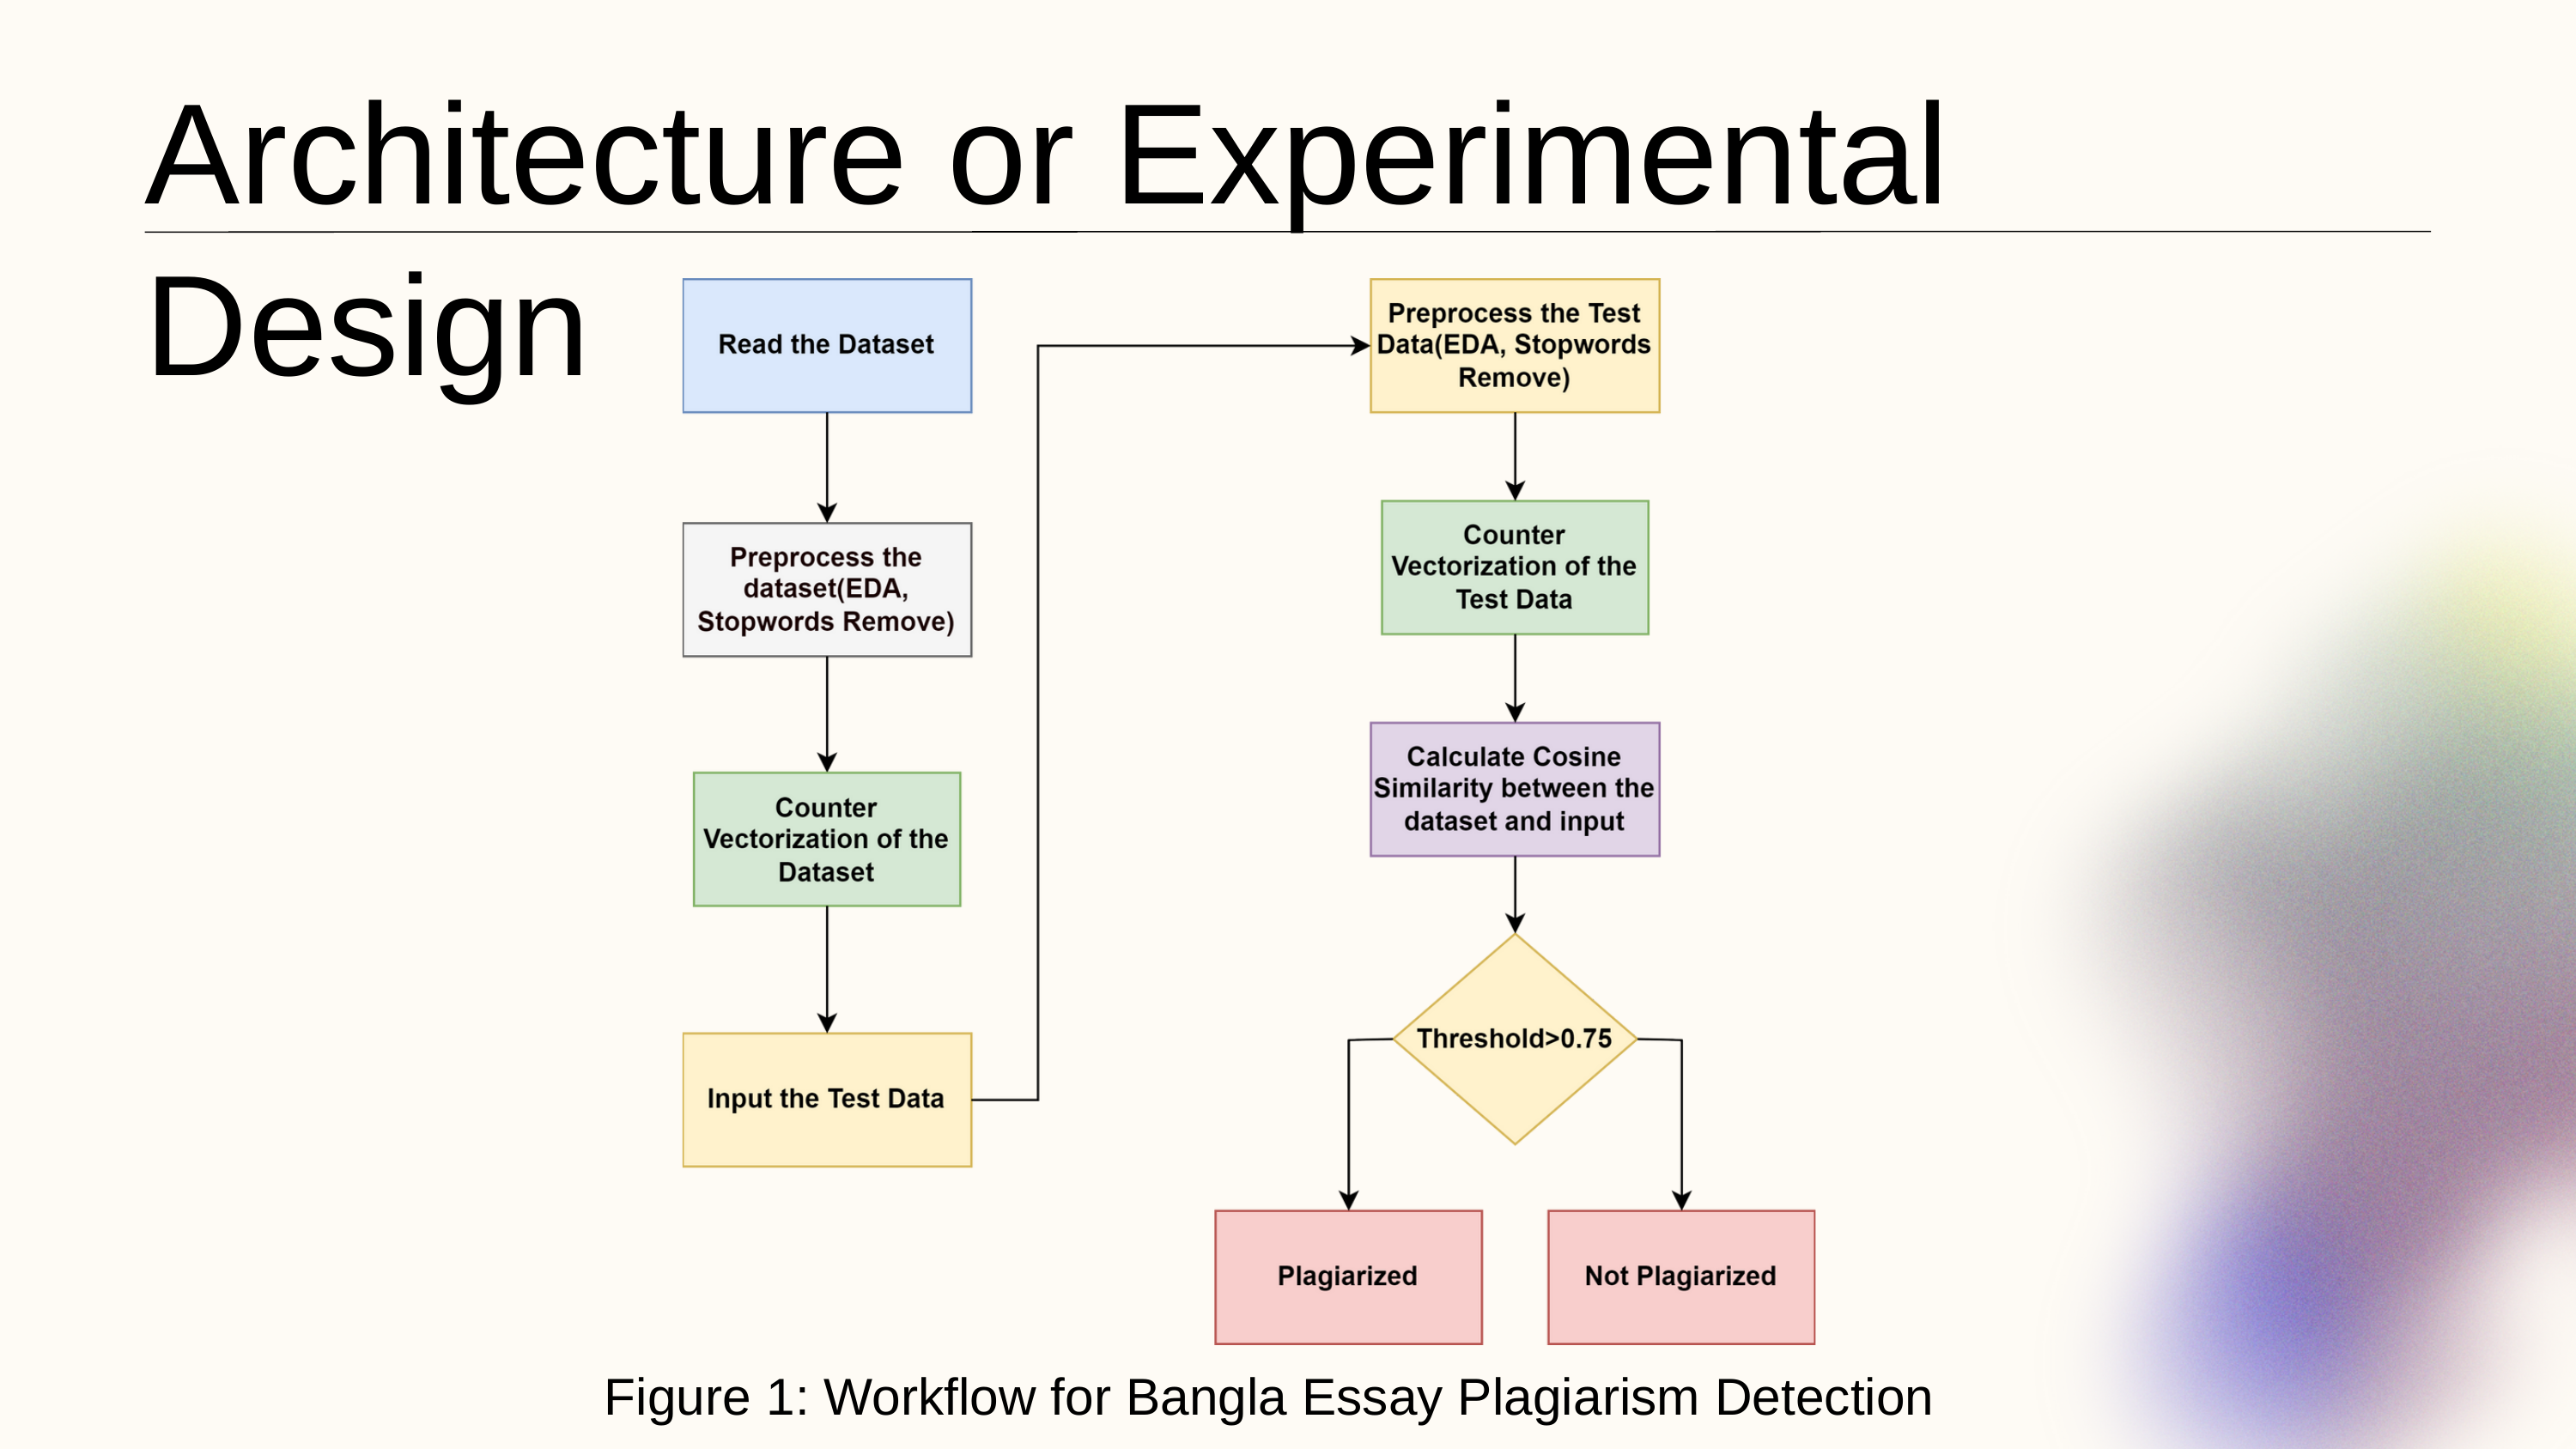

Architecture or Experimental Design

Figure 1: Workflow for Bangla Essay Plagiarism Detection